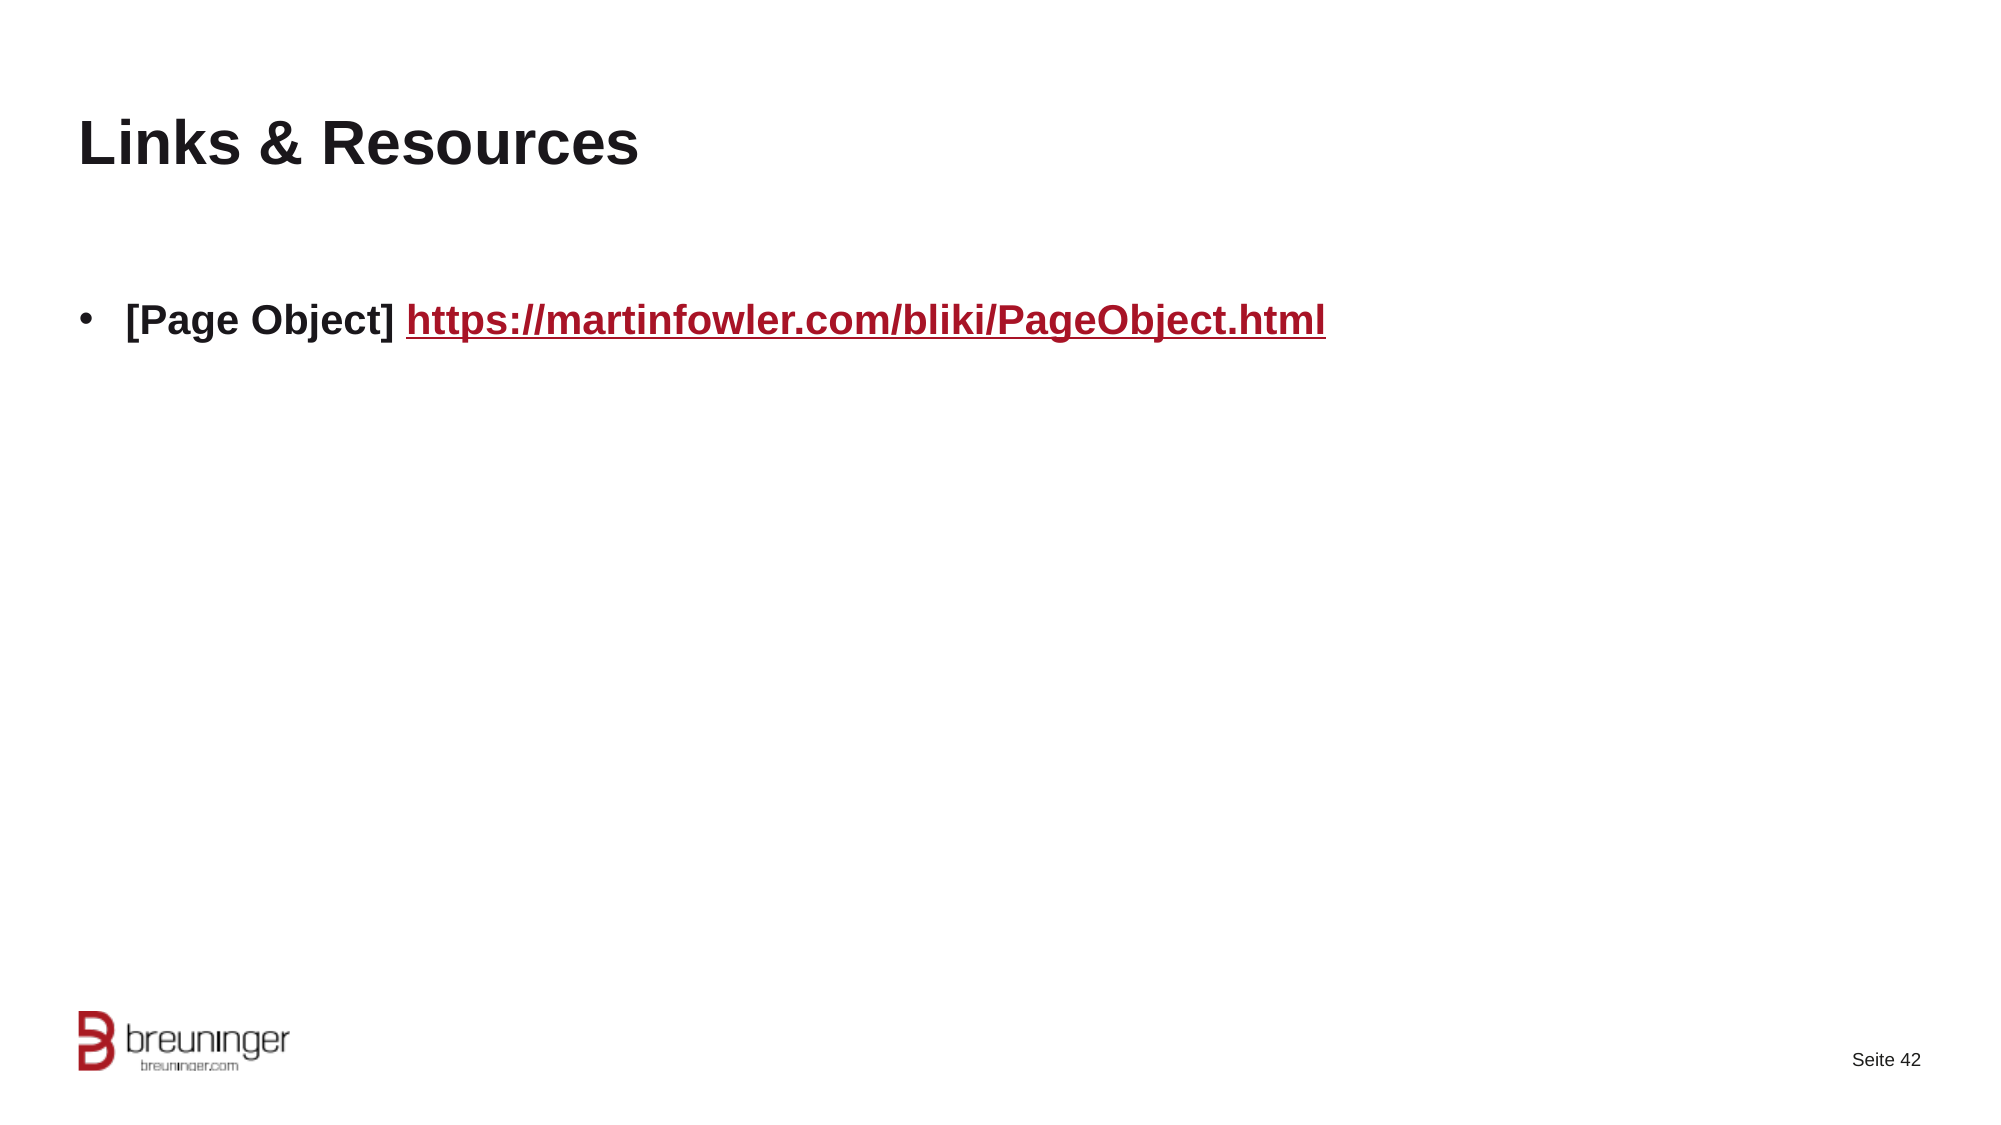

# Links & Resources
[Page Object] https://martinfowler.com/bliki/PageObject.html